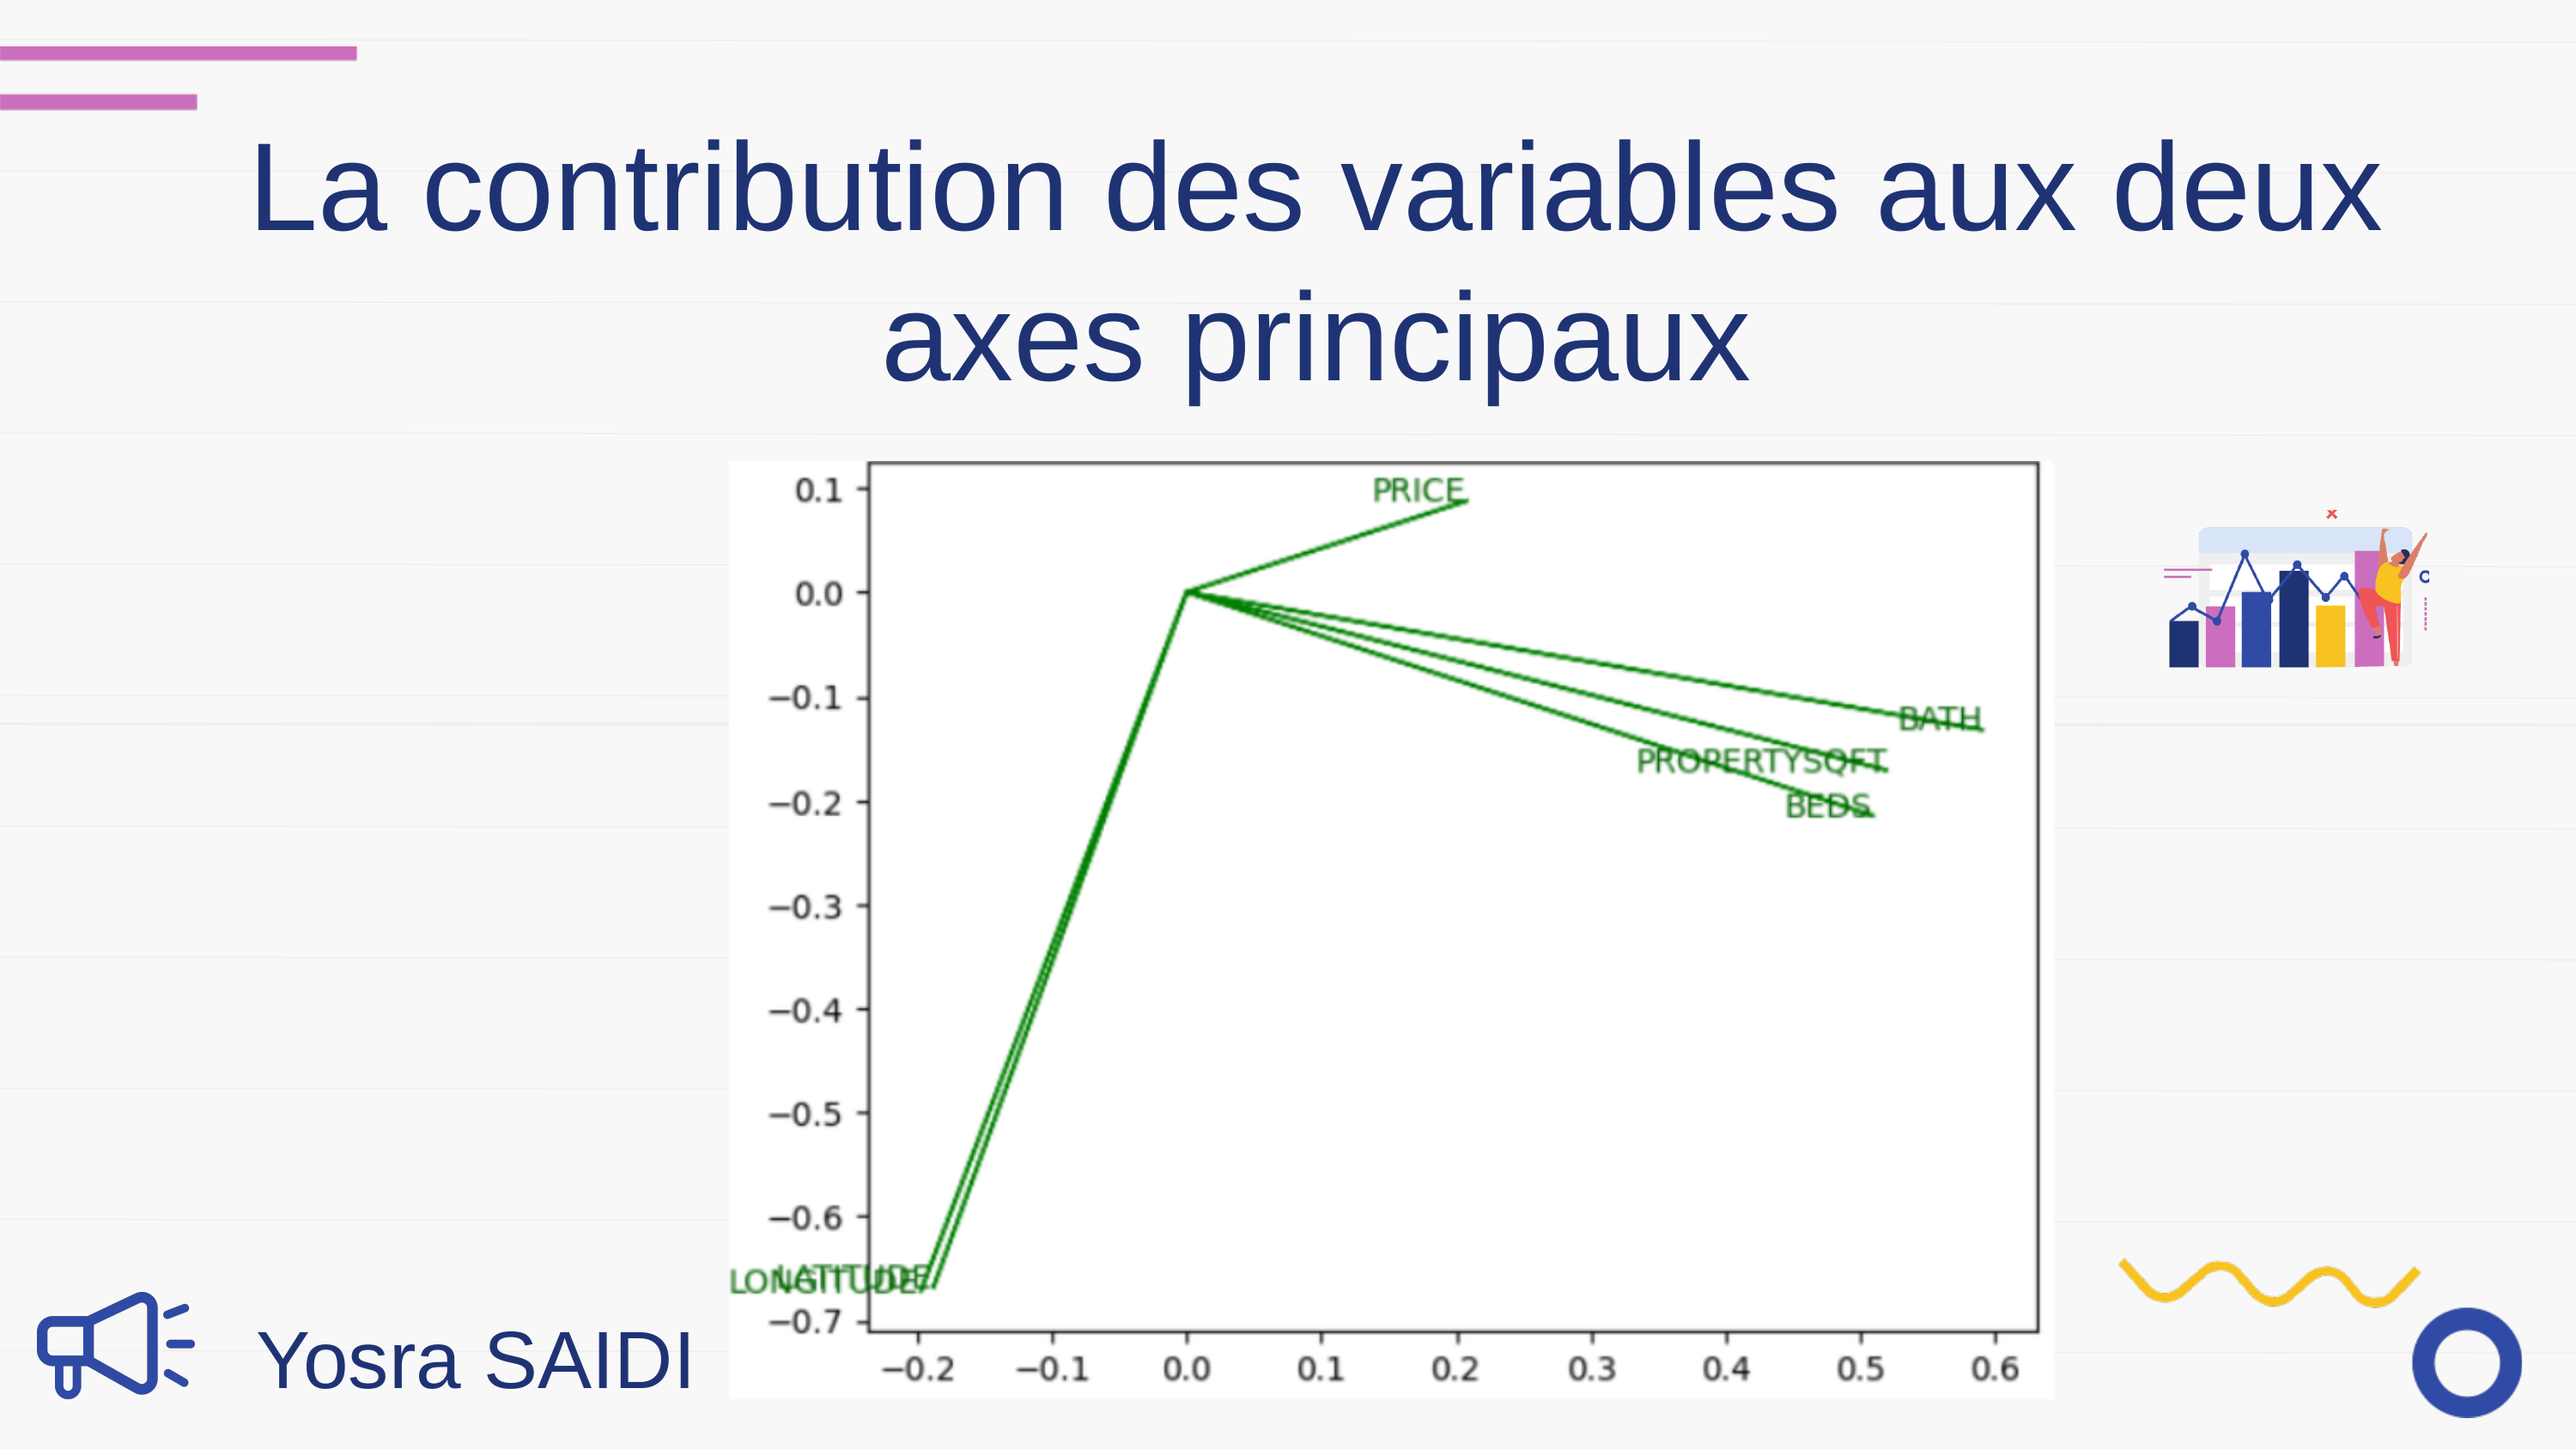

La contribution des variables aux deux axes principaux

Yosra SAIDI